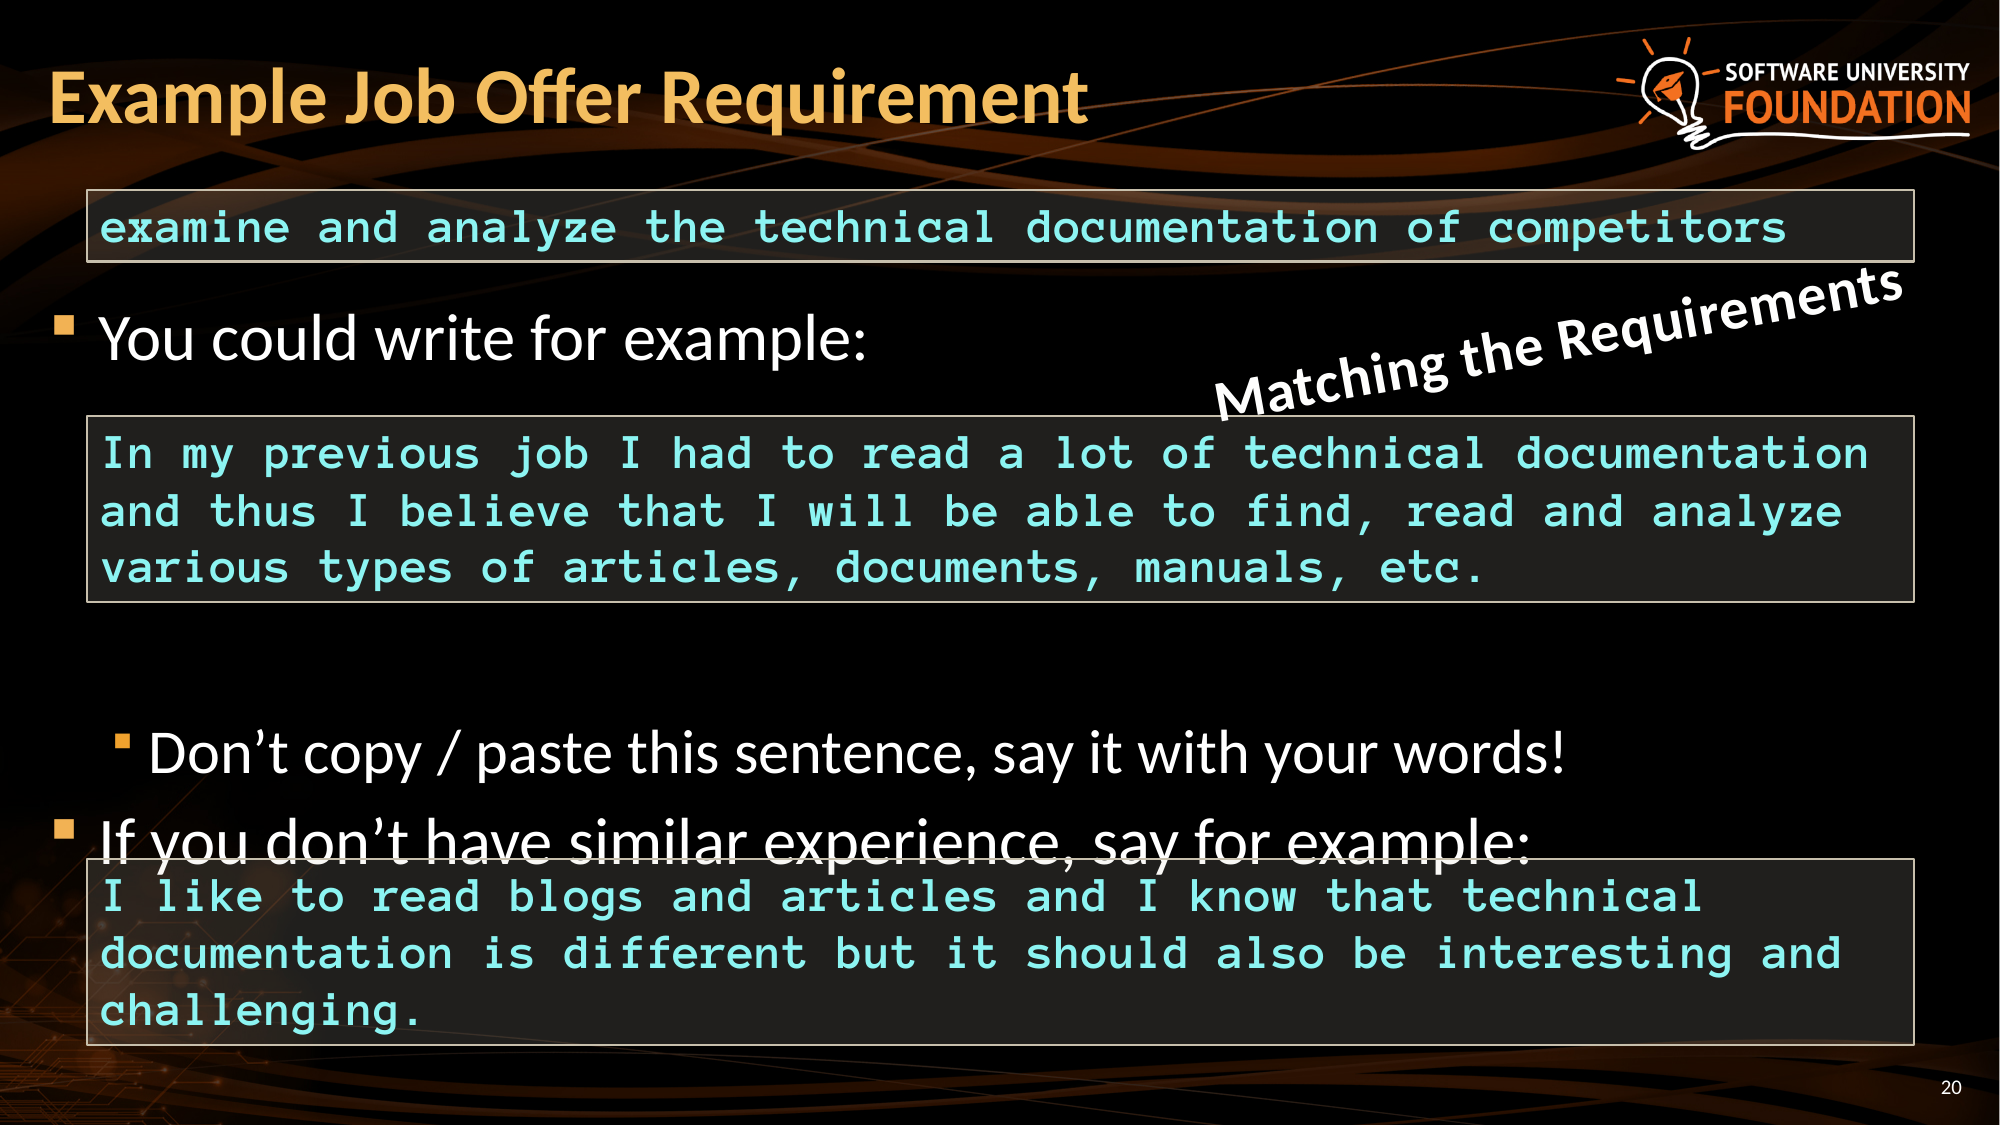

# Example Job Offer Requirement
examine and analyze the technical documentation of competitors
You could write for example:

Don’t copy / paste this sentence, say it with your words!
If you don’t have similar experience, say for example:
Matching the Requirements
In my previous job I had to read a lot of technical documentation and thus I believe that I will be able to find, read and analyze various types of articles, documents, manuals, etc.
I like to read blogs and articles and I know that technical documentation is different but it should also be interesting and challenging.
20